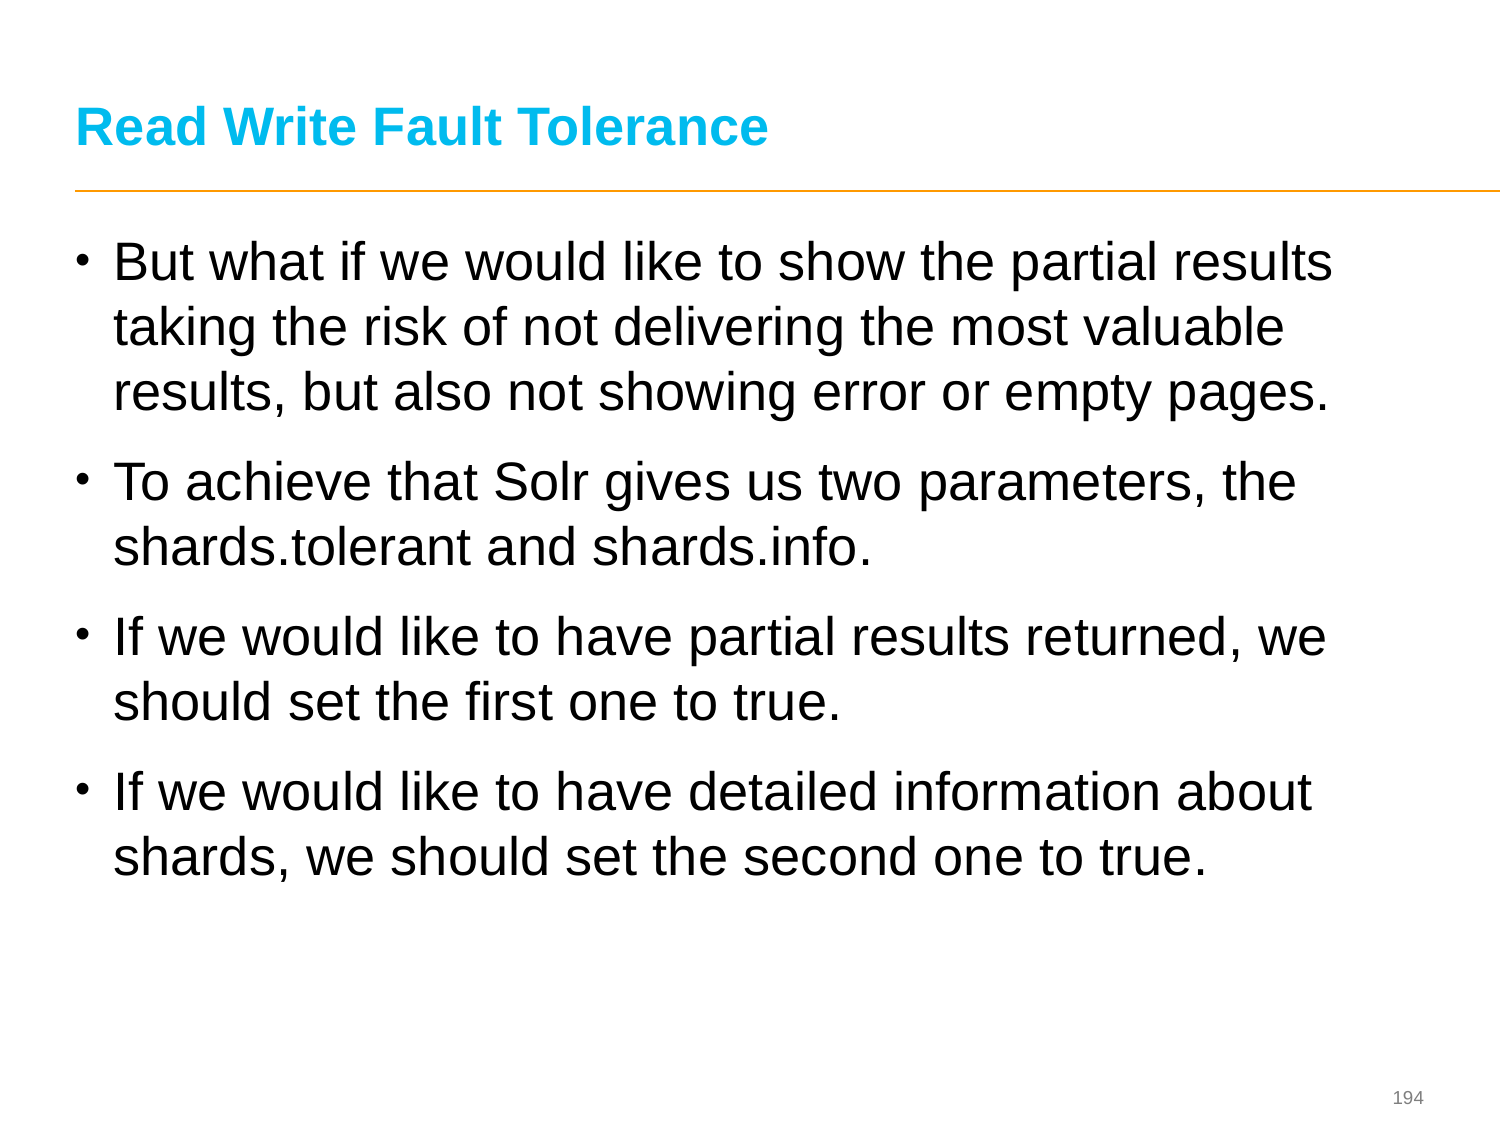

# Read Write Fault Tolerance
But what if we would like to show the partial results taking the risk of not delivering the most valuable results, but also not showing error or empty pages.
To achieve that Solr gives us two parameters, the shards.tolerant and shards.info.
If we would like to have partial results returned, we should set the first one to true.
If we would like to have detailed information about shards, we should set the second one to true.